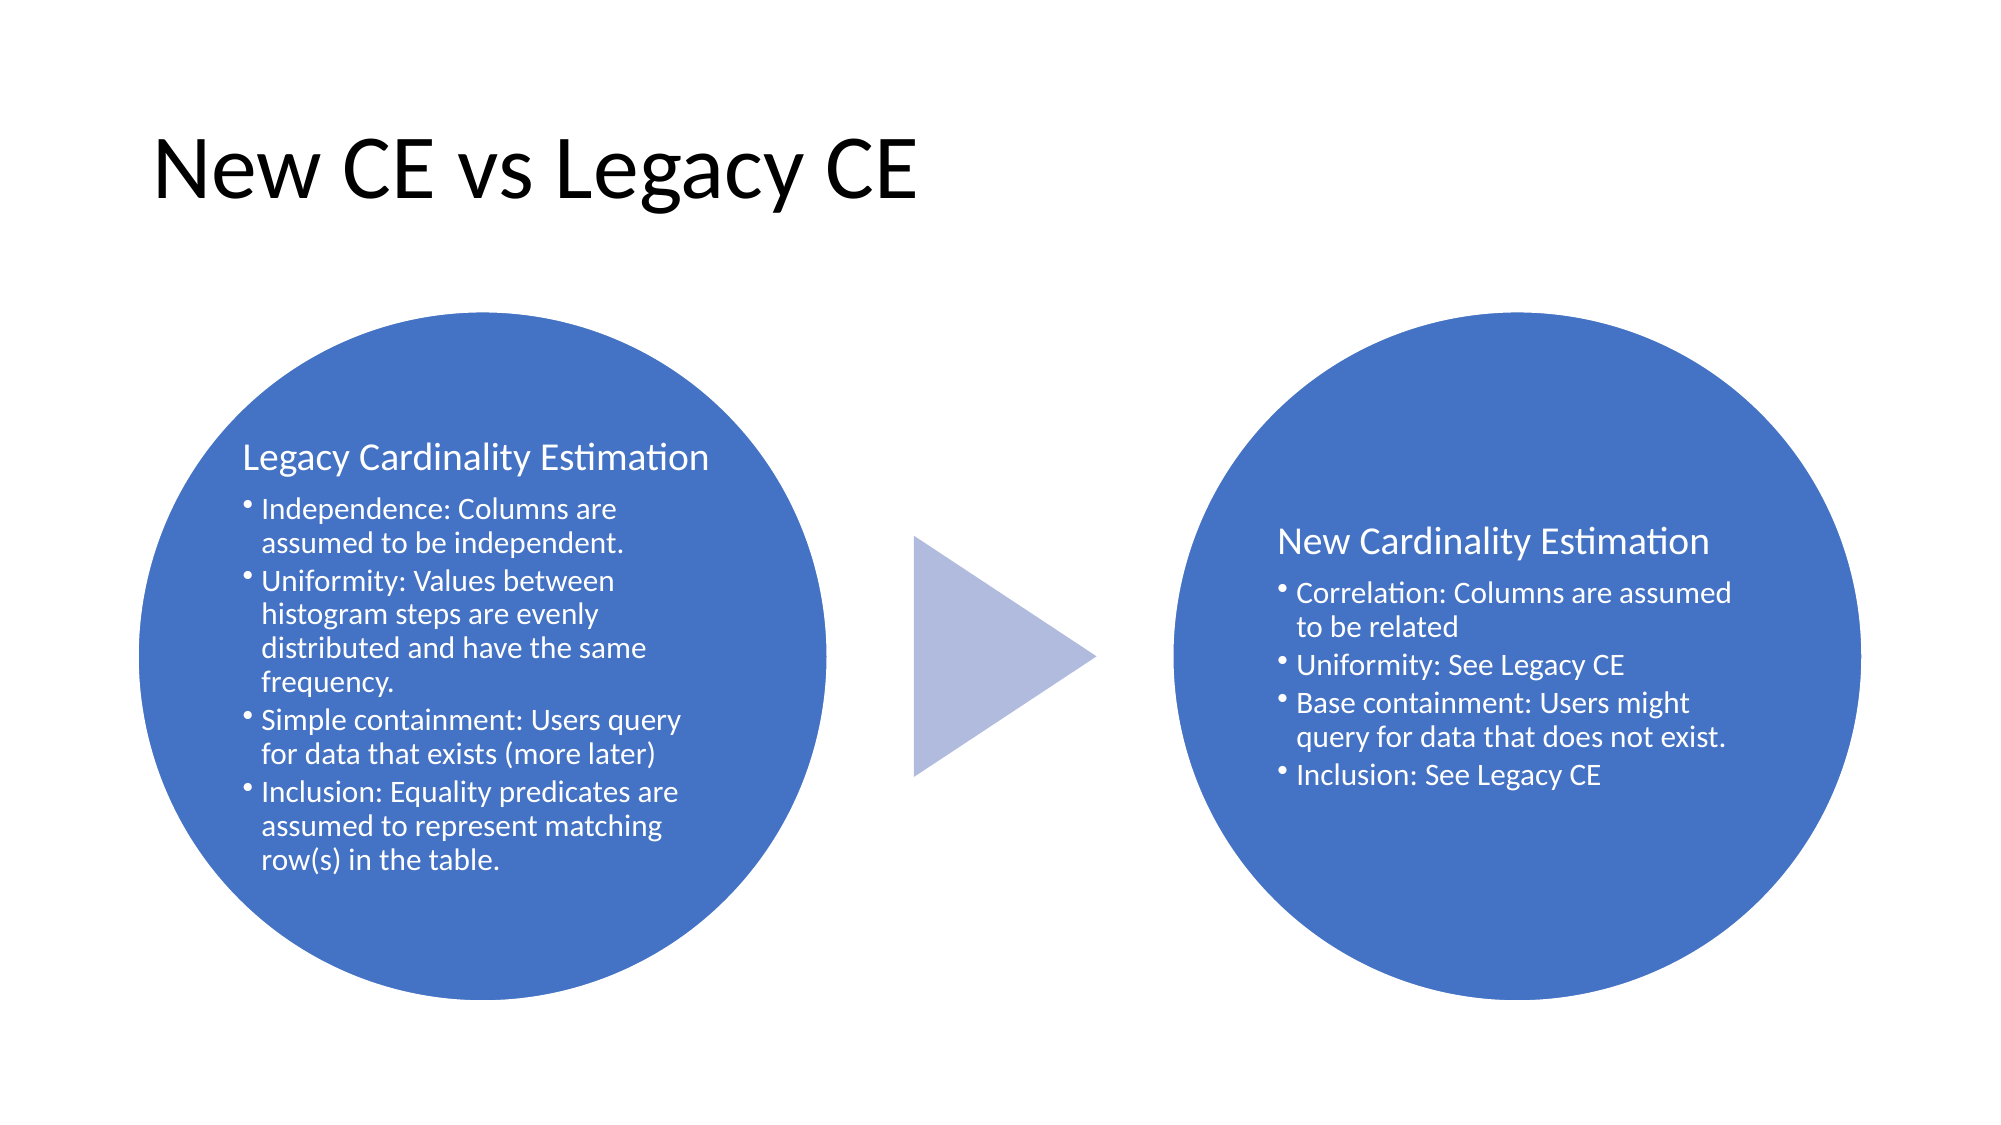

# New CE vs Legacy CE
Legacy Cardinality Estimation
Independence: Columns are assumed to be independent.
Uniformity: Values between histogram steps are evenly distributed and have the same frequency.
Simple containment: Users query for data that exists (more later)
Inclusion: Equality predicates are assumed to represent matching row(s) in the table.
New Cardinality Estimation
Correlation: Columns are assumed to be related
Uniformity: See Legacy CE
Base containment: Users might query for data that does not exist.
Inclusion: See Legacy CE